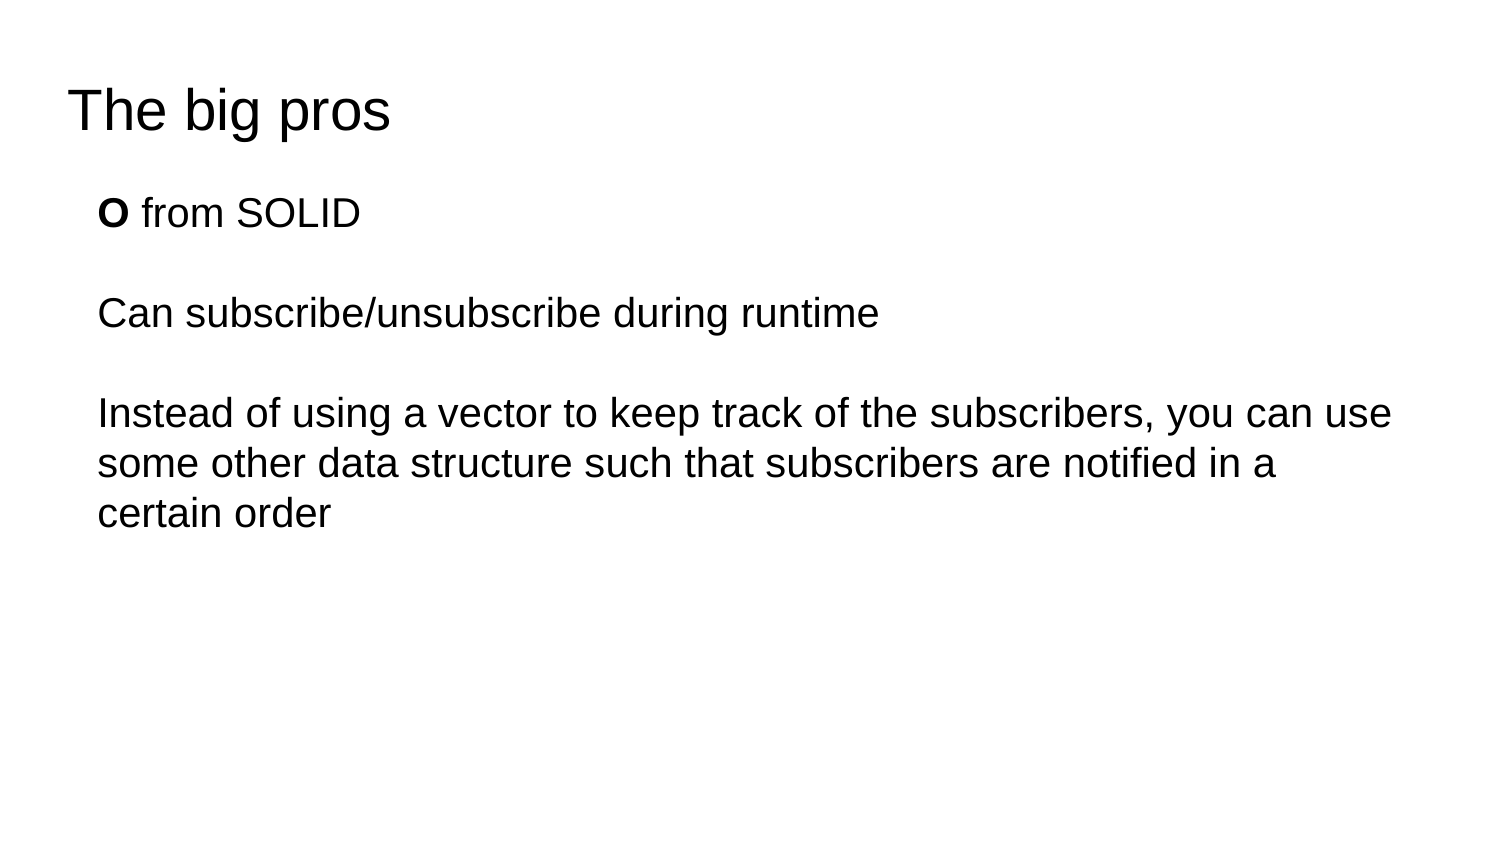

# The big pros
O from SOLID

Can subscribe/unsubscribe during runtime

Instead of using a vector to keep track of the subscribers, you can use some other data structure such that subscribers are notified in a certain order